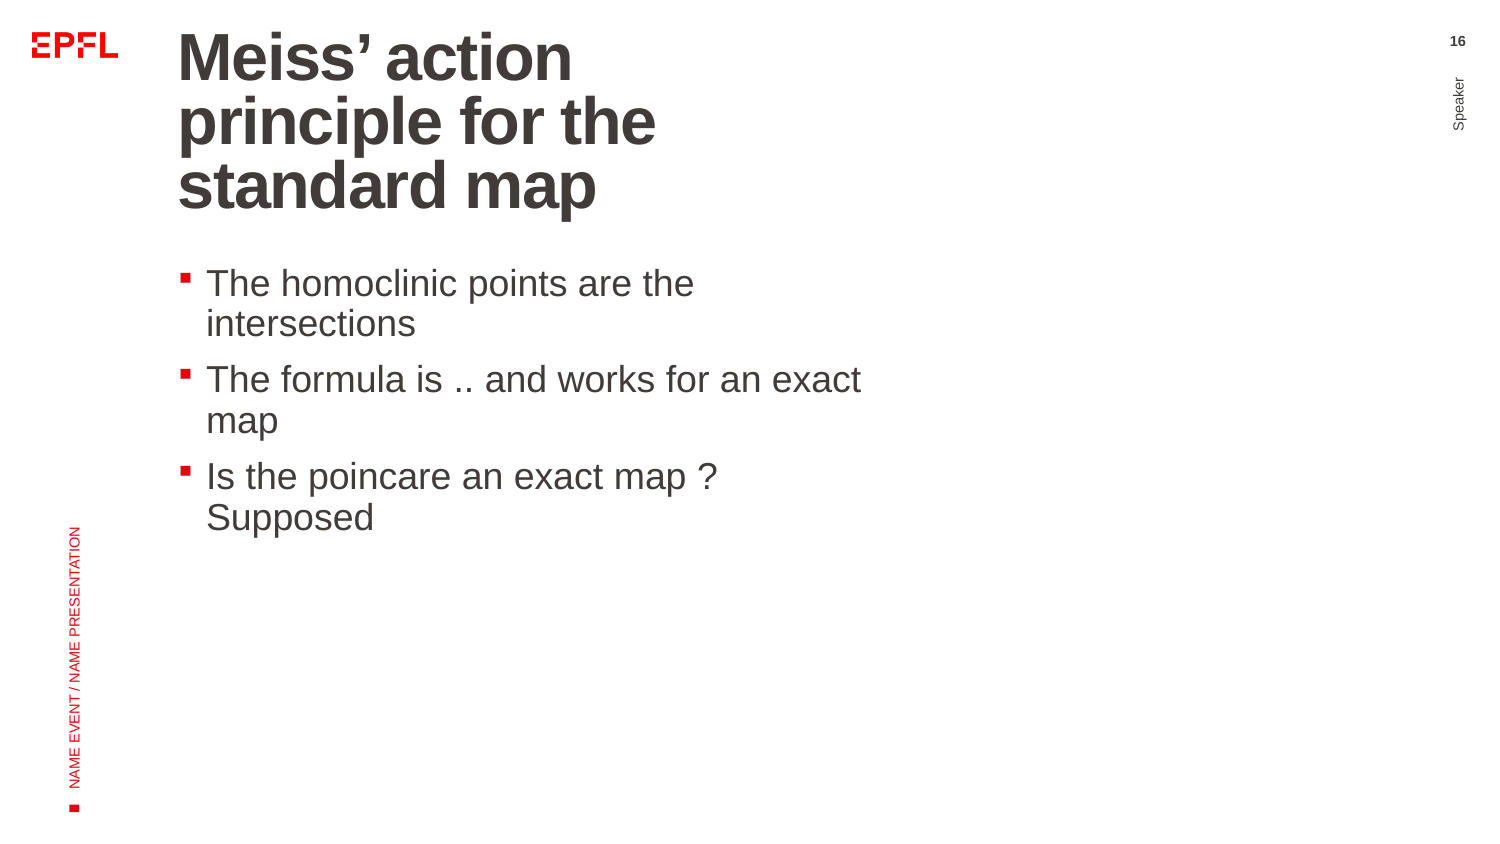

# Meiss’ action principle for the standard map
16
The homoclinic points are the intersections
The formula is .. and works for an exact map
Is the poincare an exact map ? Supposed
Speaker
NAME EVENT / NAME PRESENTATION